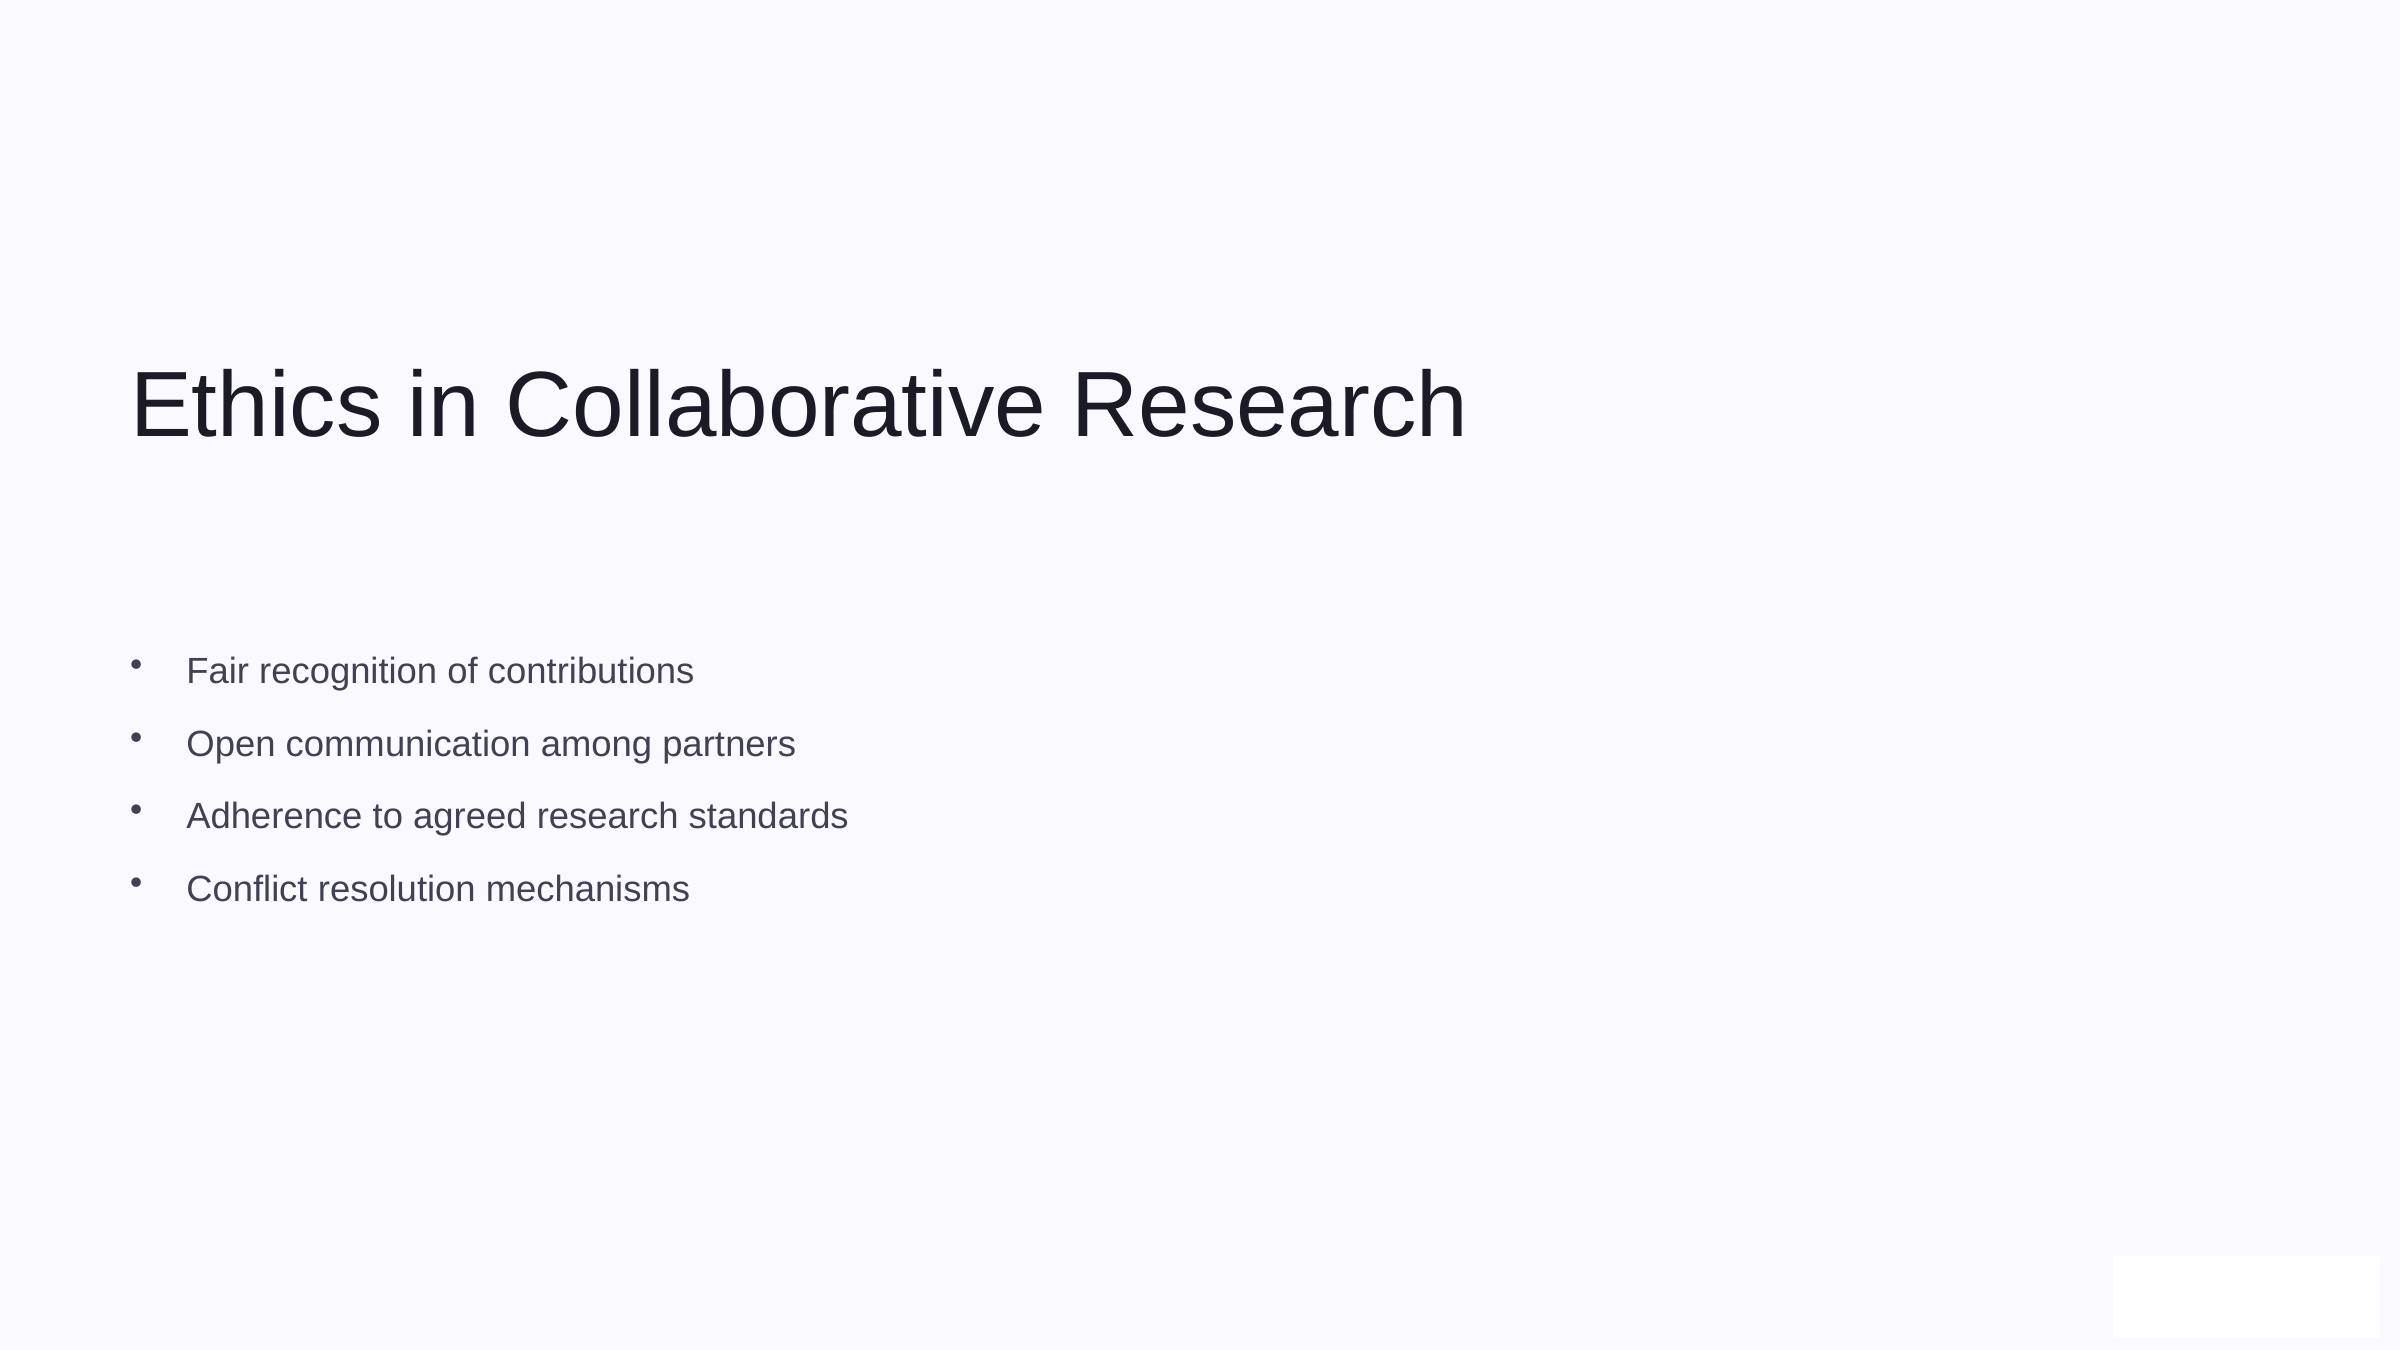

Ethics in Collaborative Research

Fair recognition of contributions
Open communication among partners
Adherence to agreed research standards
Conflict resolution mechanisms